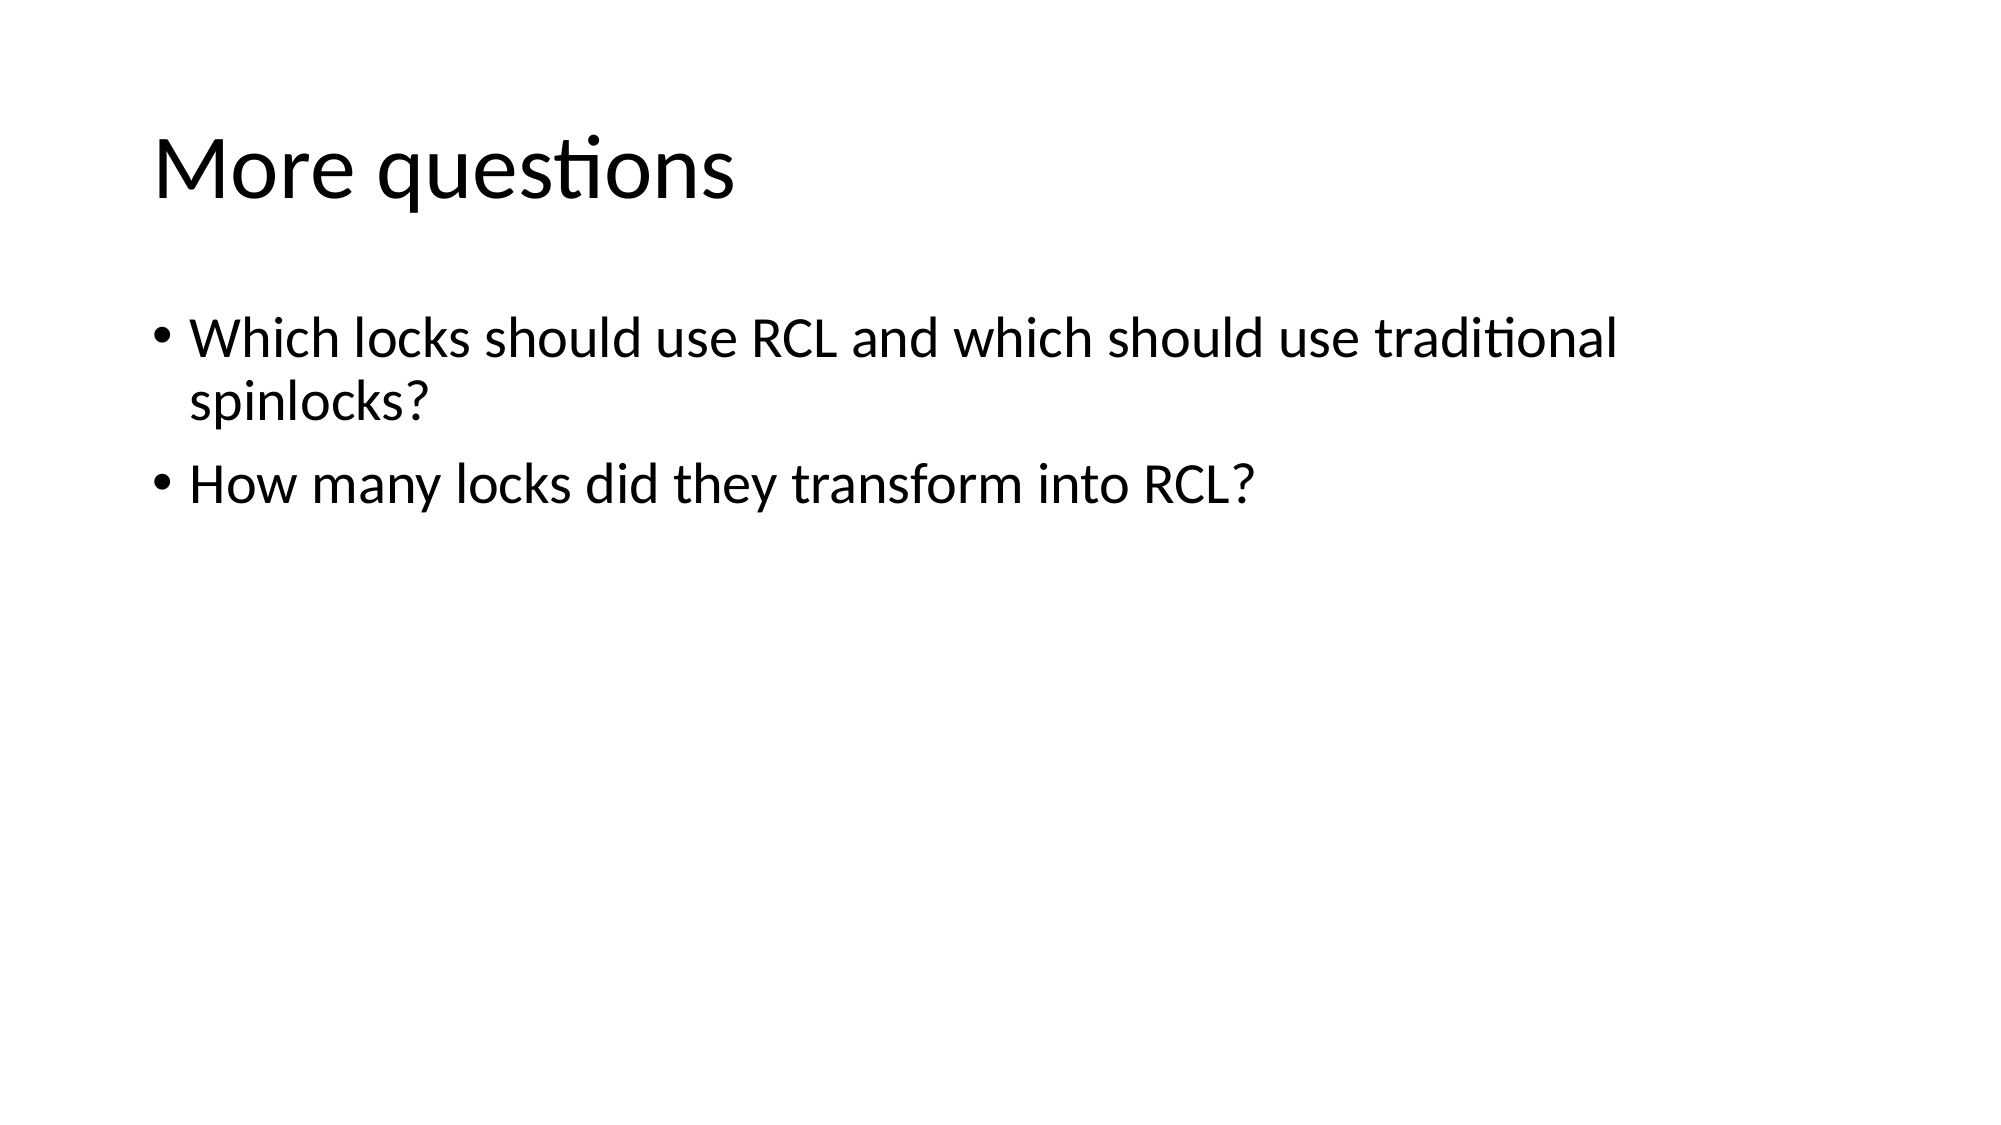

# More questions
Which locks should use RCL and which should use traditional spinlocks?
How many locks did they transform into RCL?